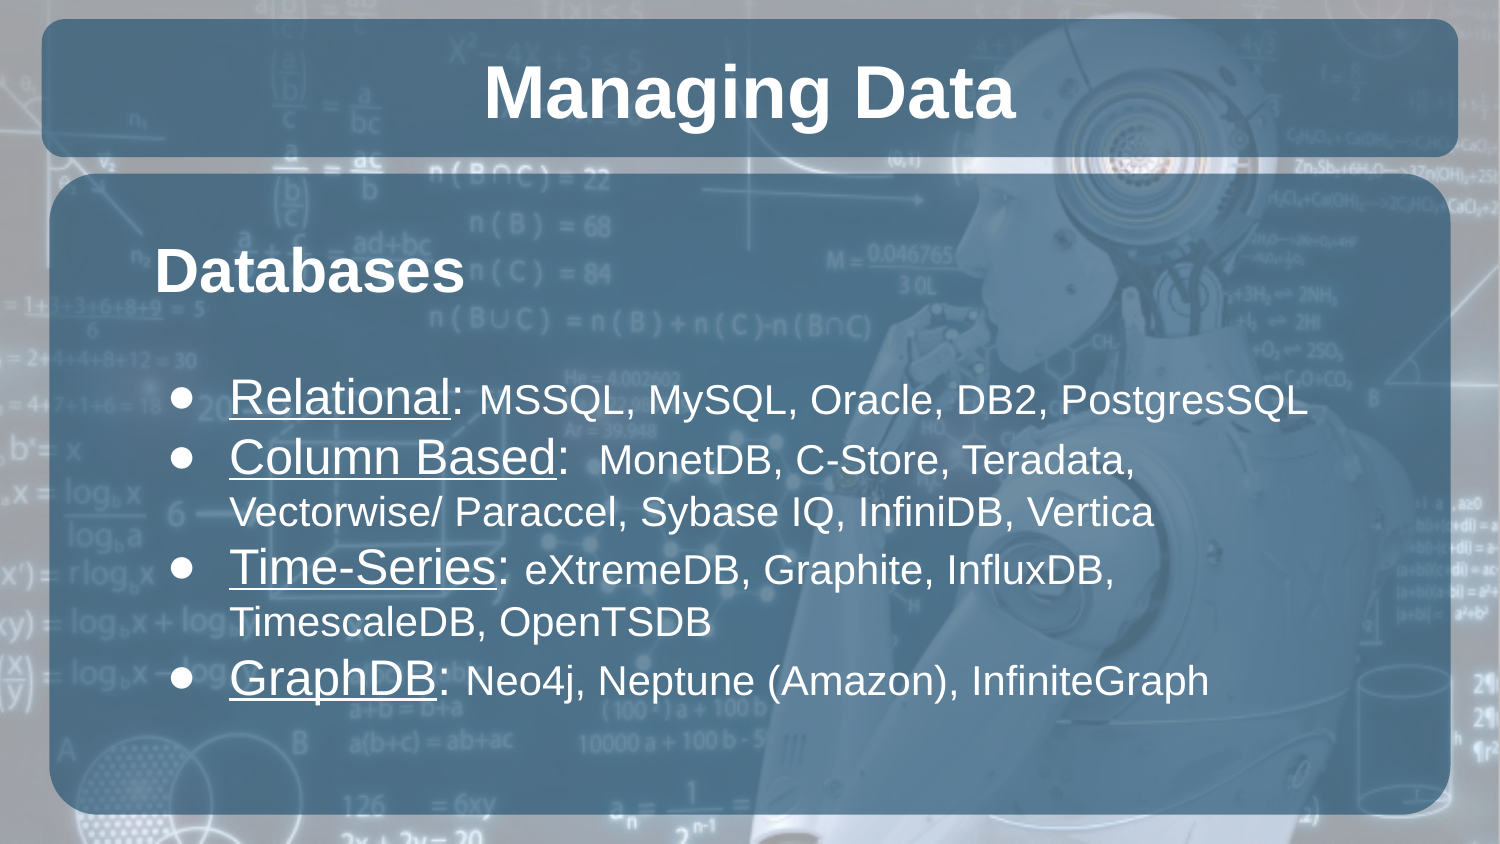

# Managing Data
Databases

Relational: MSSQL, MySQL, Oracle, DB2, PostgresSQL
Column Based:  MonetDB, C-Store, Teradata, Vectorwise/ Paraccel, Sybase IQ, InfiniDB, Vertica
Time-Series: eXtremeDB, Graphite, InfluxDB, TimescaleDB, OpenTSDB
GraphDB: Neo4j, Neptune (Amazon), InfiniteGraph